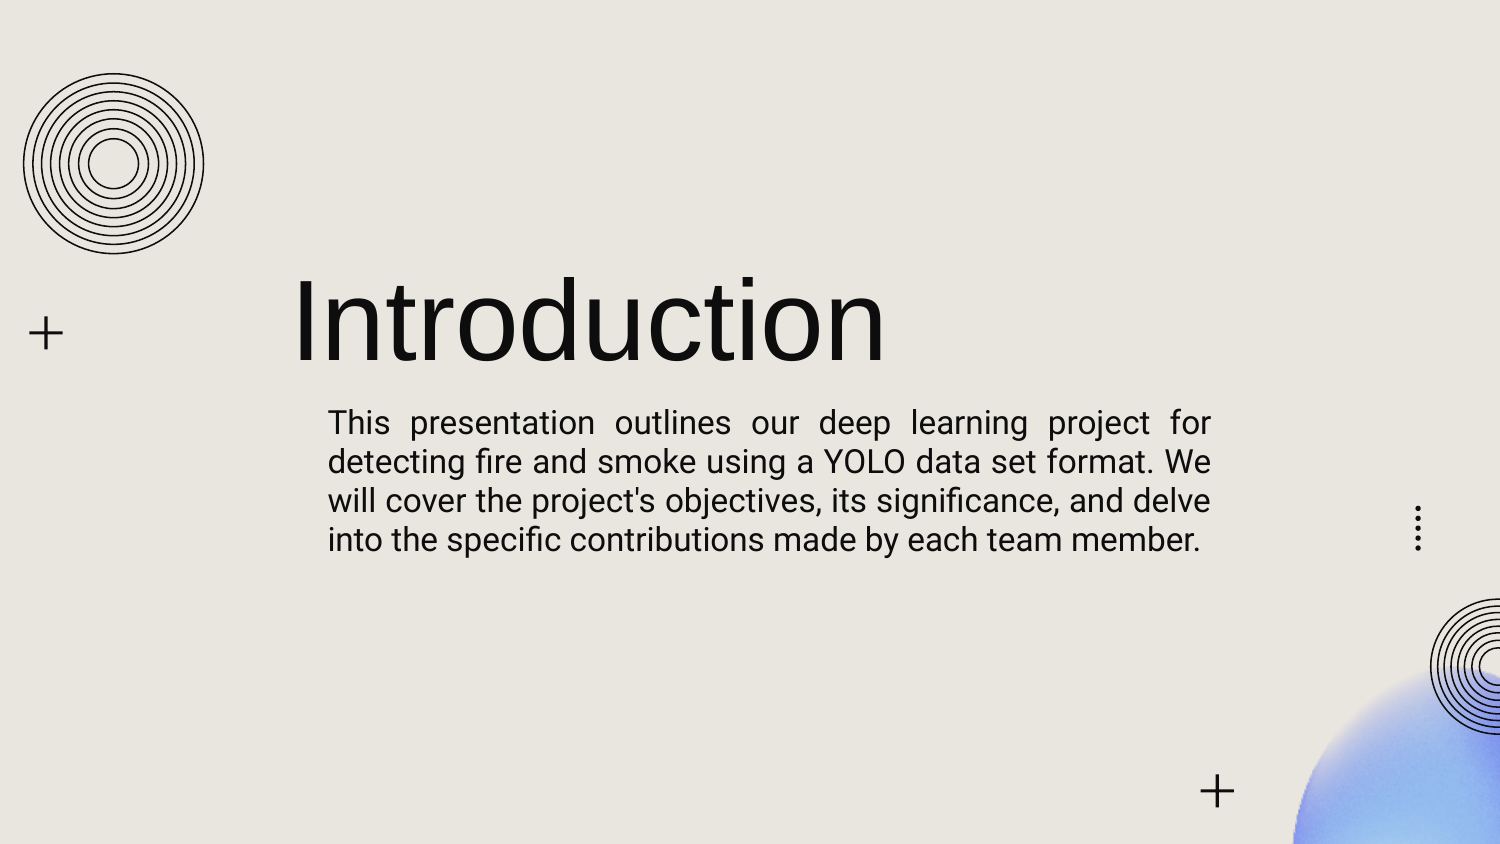

# Introduction
This presentation outlines our deep learning project for detecting fire and smoke using a YOLO data set format. We will cover the project's objectives, its significance, and delve into the specific contributions made by each team member.